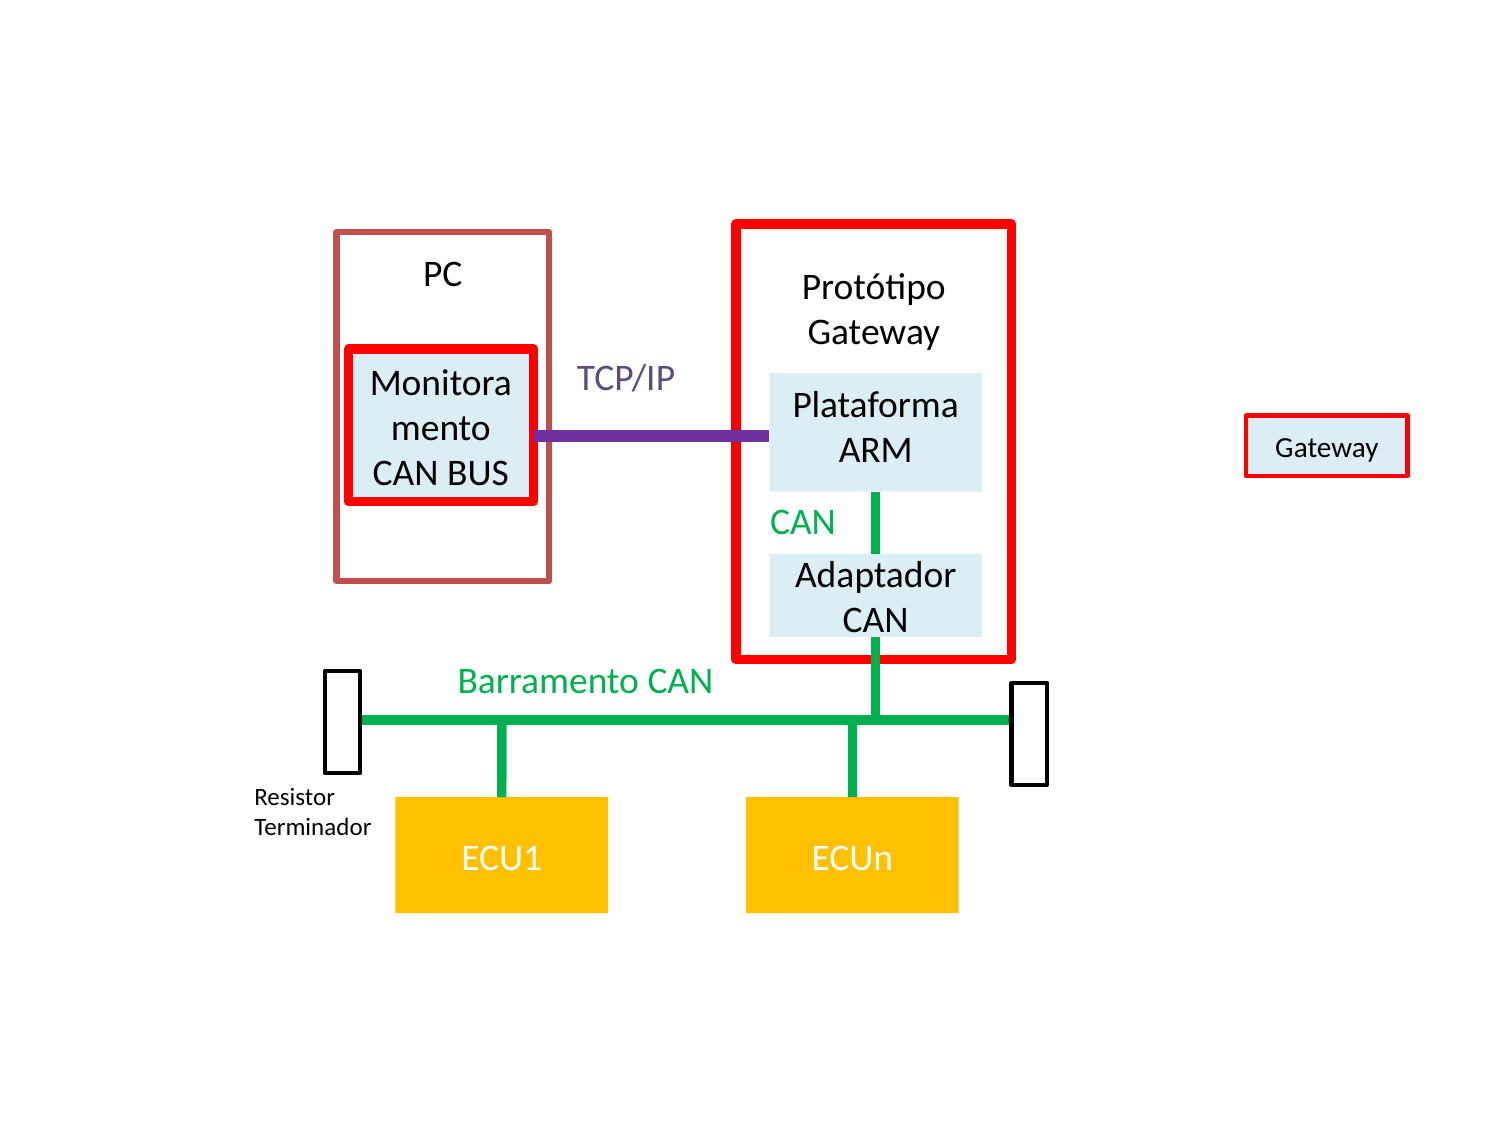

Protótipo
Gateway

PC

TCP/IP
Monitoramento CAN BUS

Plataforma ARM

Gateway
  CAN
Adaptador CAN
Barramento CAN

Resistor
Terminador
ECUn
ECU1